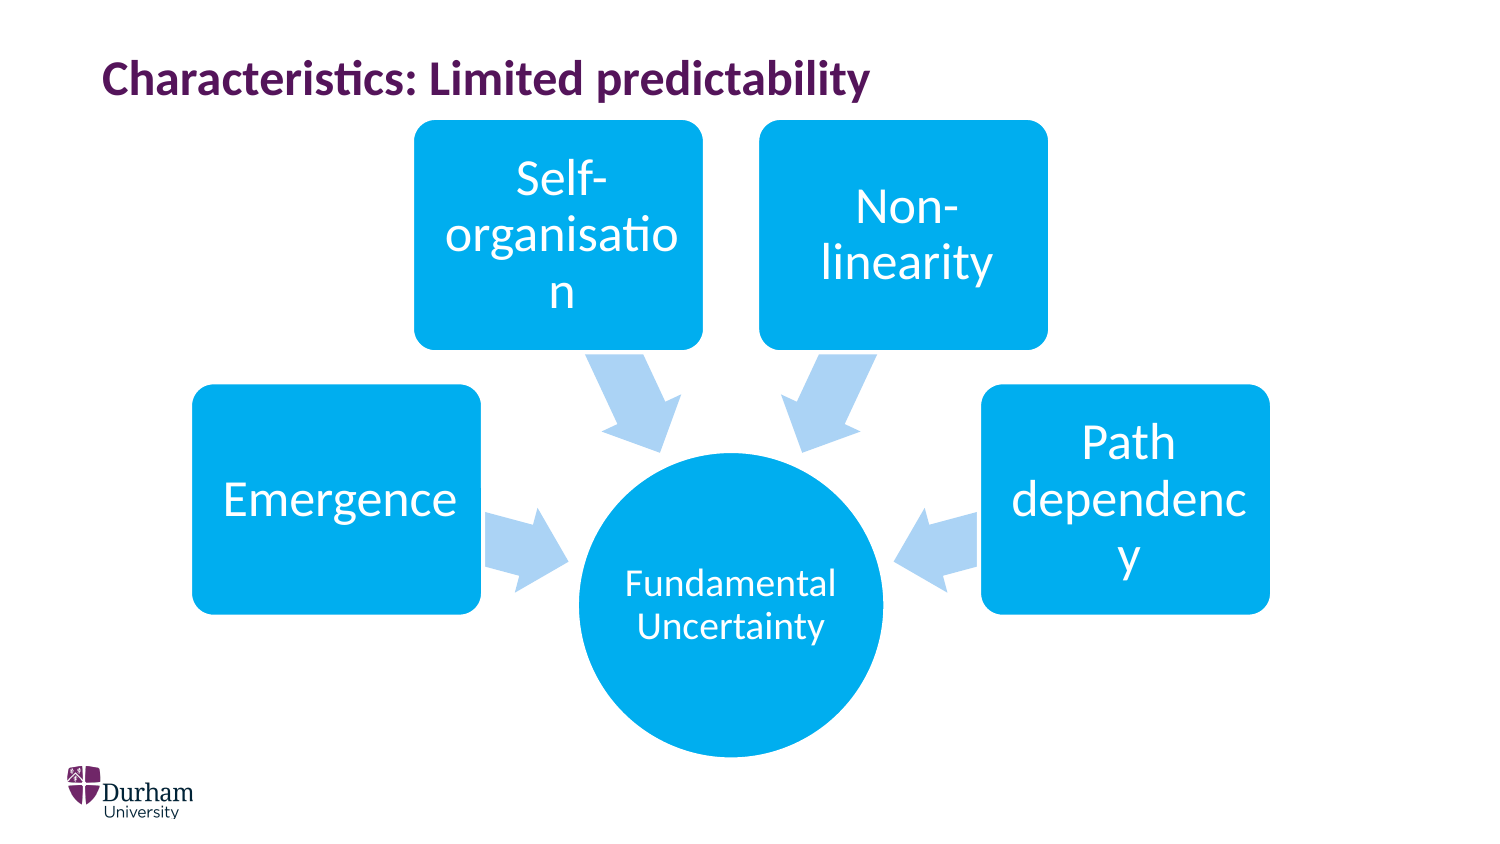

# Characteristics: Limited predictability
Fundamental Uncertainty
Emergence
Self-organisation
Non-linearity
Path dependency